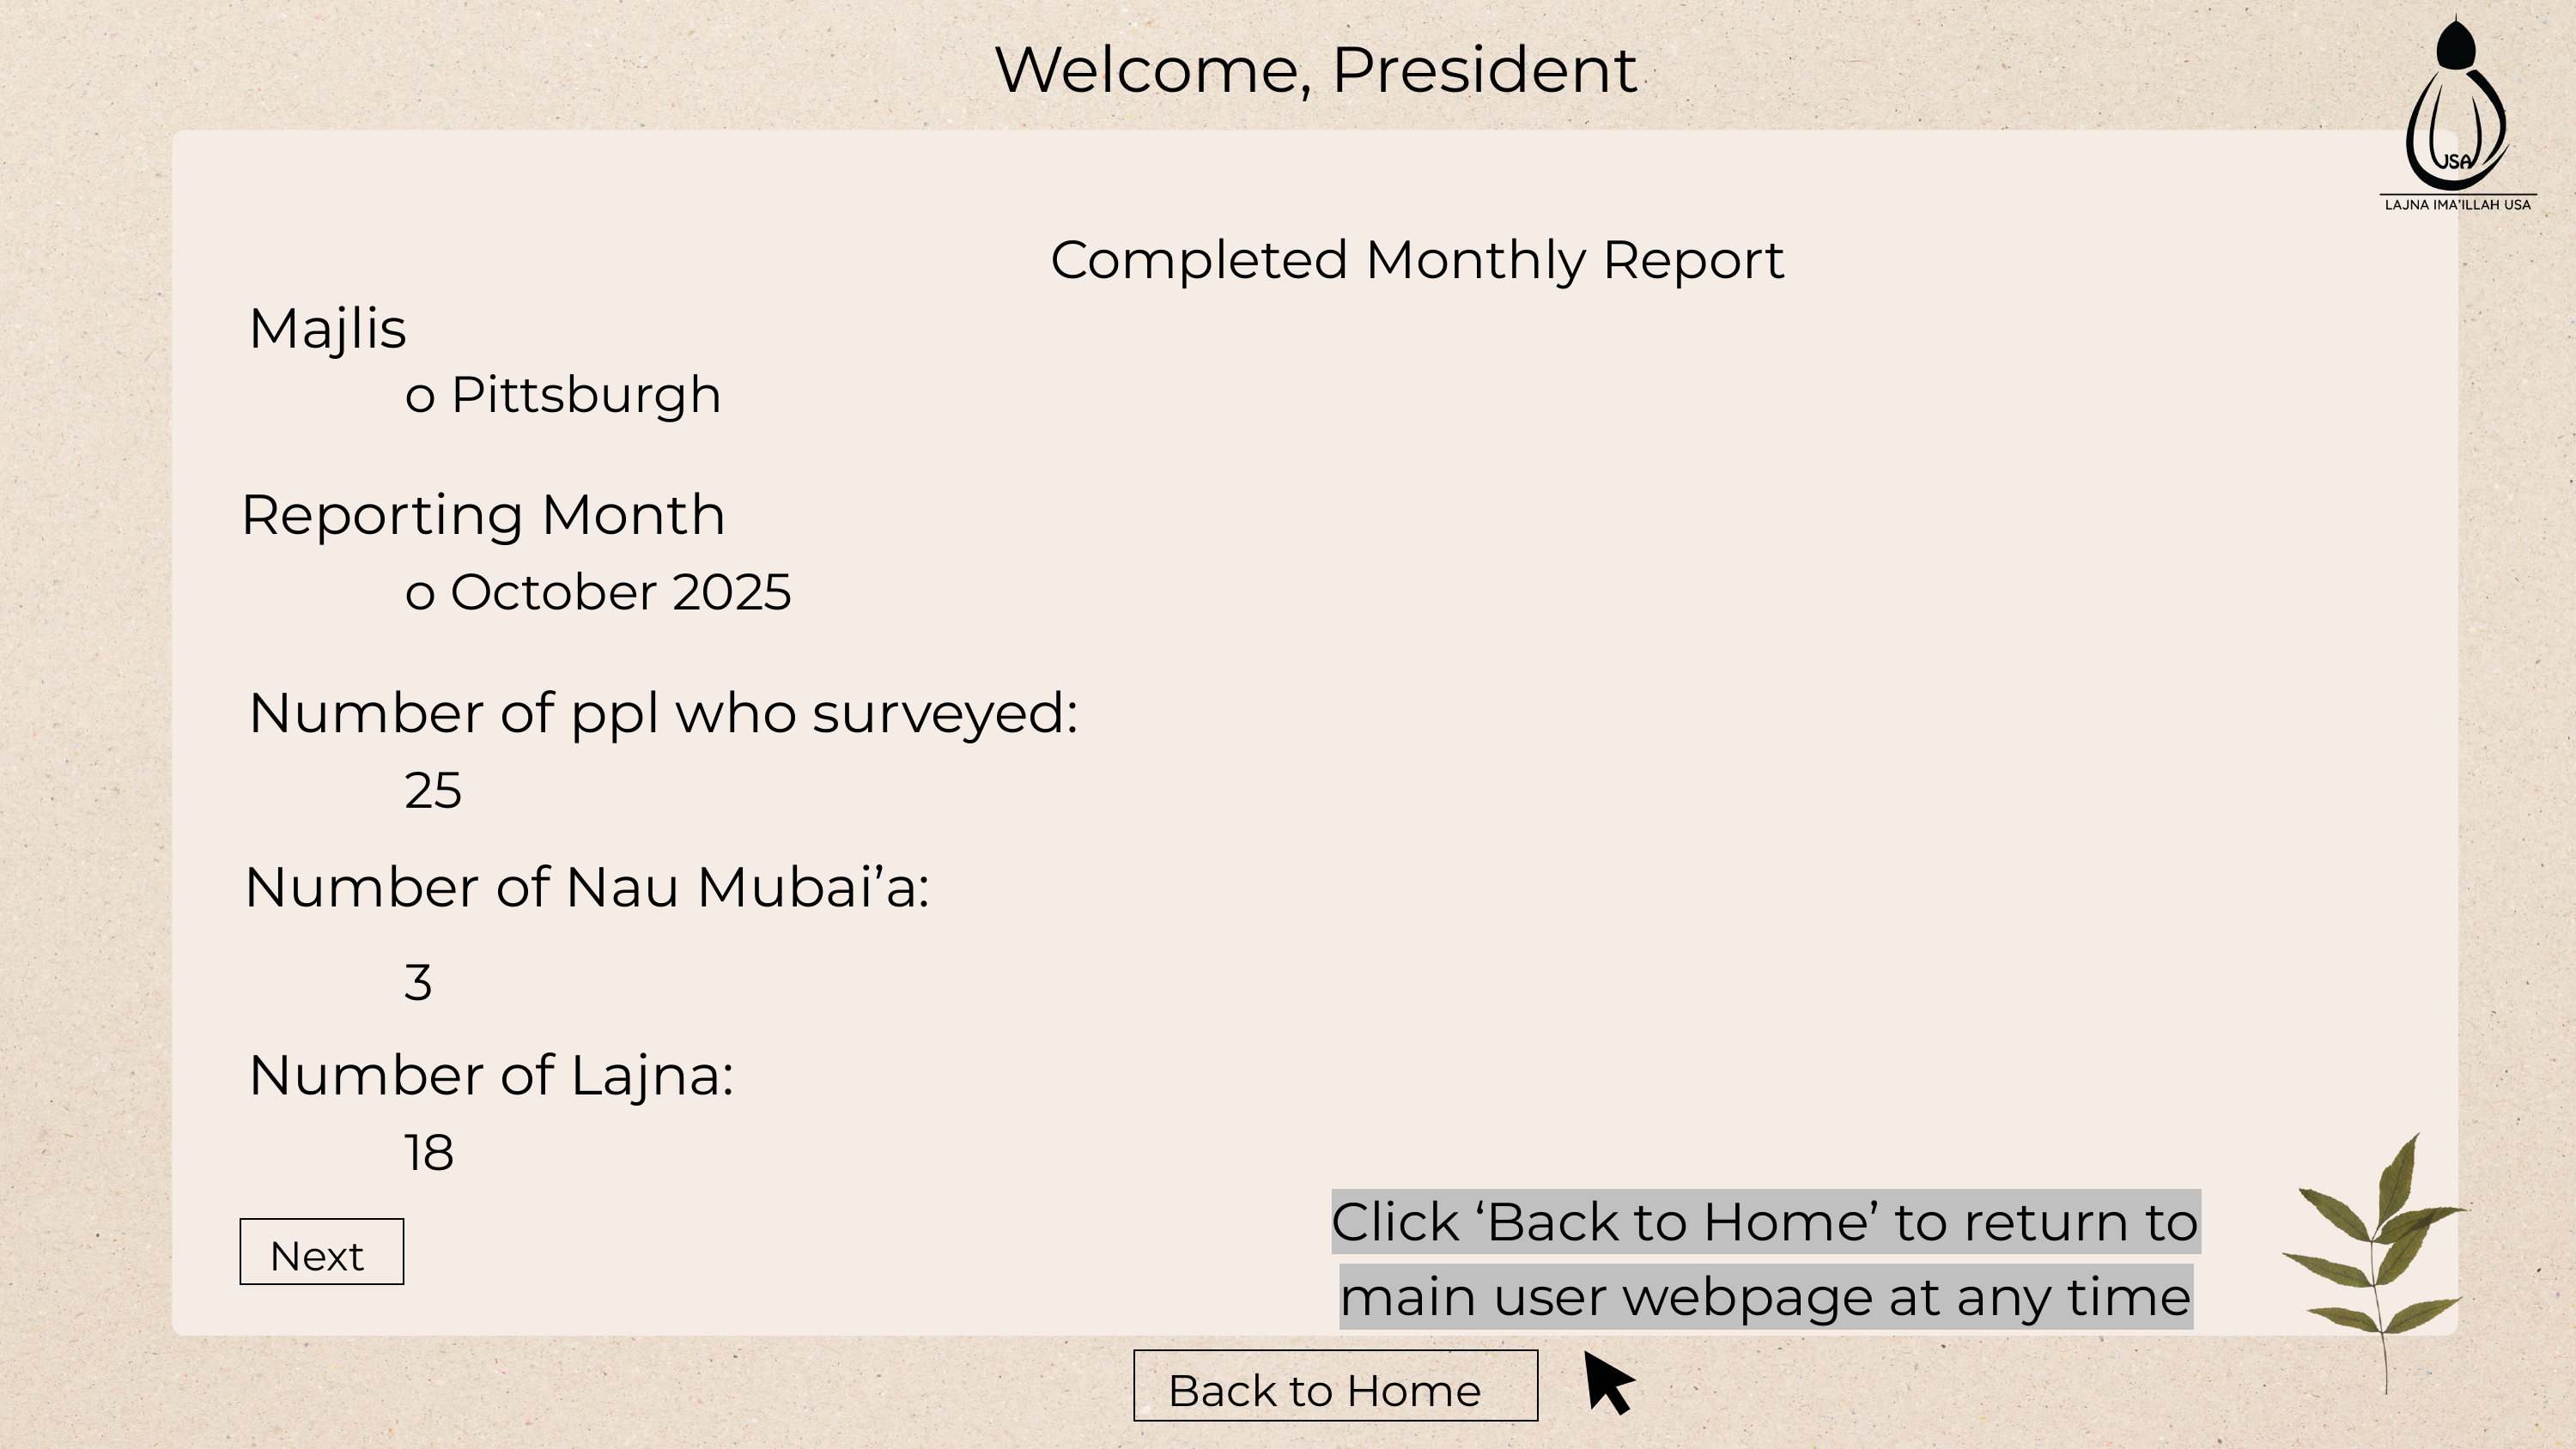

Welcome, President

Completed Monthly Report
Majlis
o Pittsburgh
Reporting Month
o October 2025
Number of ppl who surveyed:
25
Number of Nau Mubai’a:
3
Number of Lajna:
18

Click ‘Back to Home’ to return to main user webpage at any time

Next

Back to Home